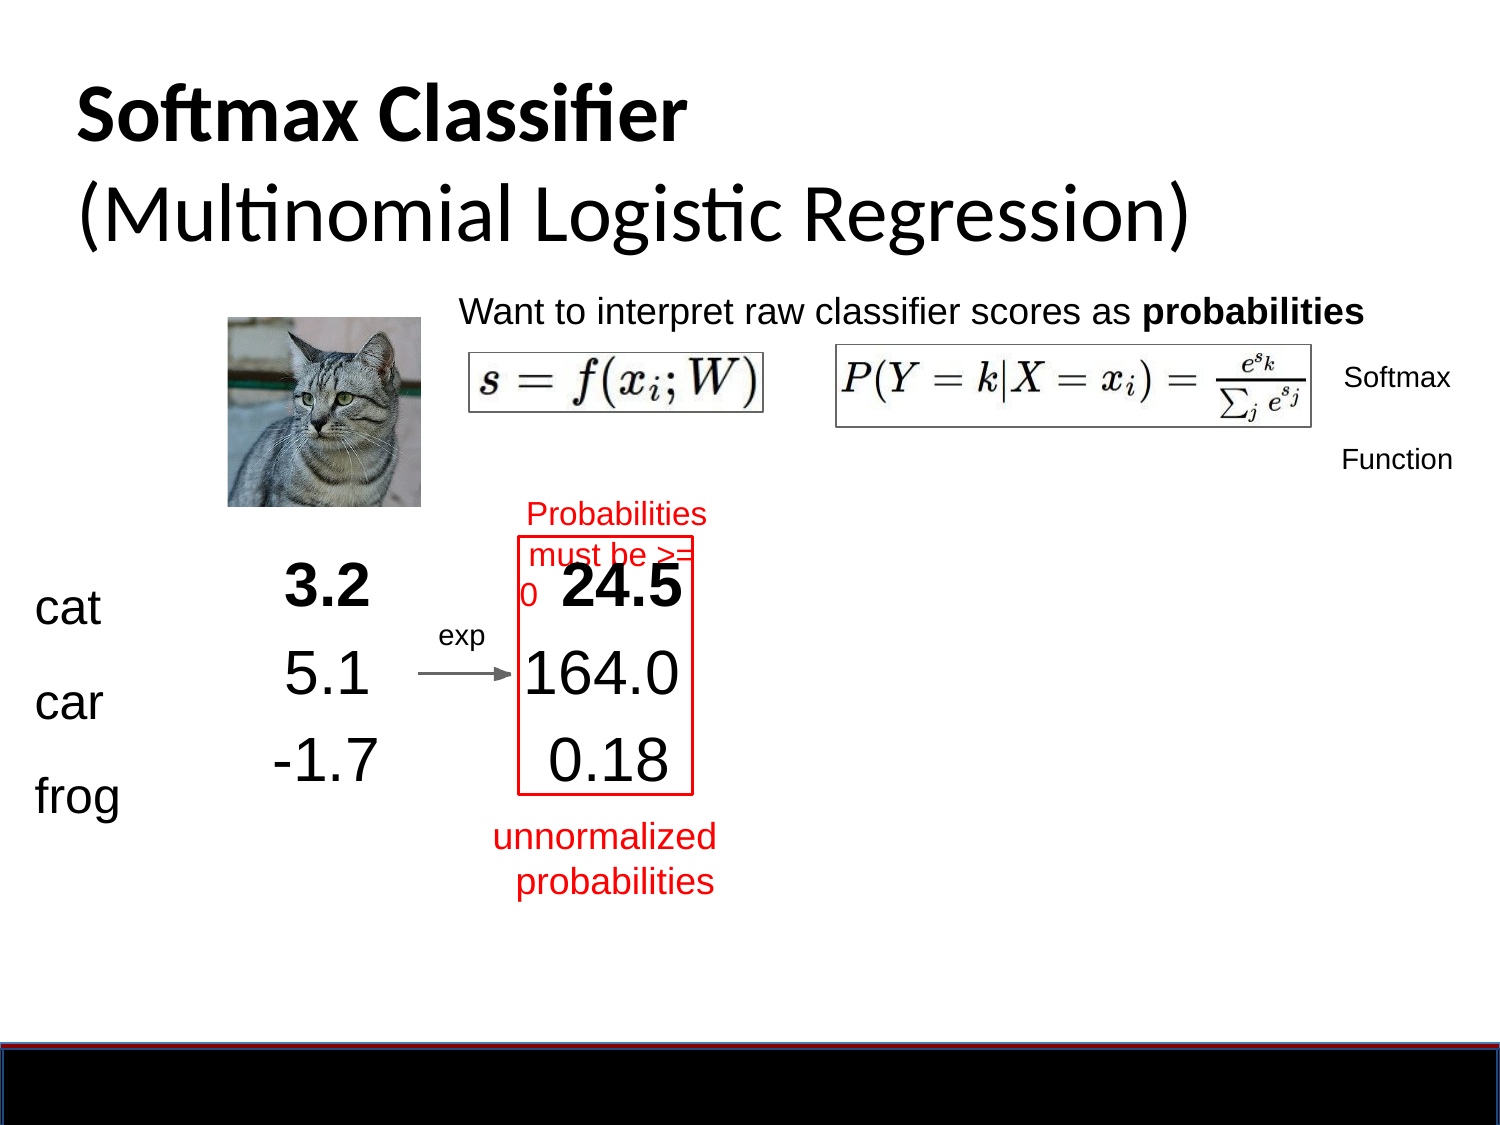

# Softmax Classifier
(Multinomial Logistic Regression)
Want to interpret raw classifier scores as probabilities
Softmax  Function
Probabilities  must be >= 0

3.2
5.1
-1.7
24.5
164.0
0.18
cat  car  frog
exp

32
unnormalized  probabilities
Fei-Fei Li & Justin Johnson & Serena Yeung
April 10, 2018